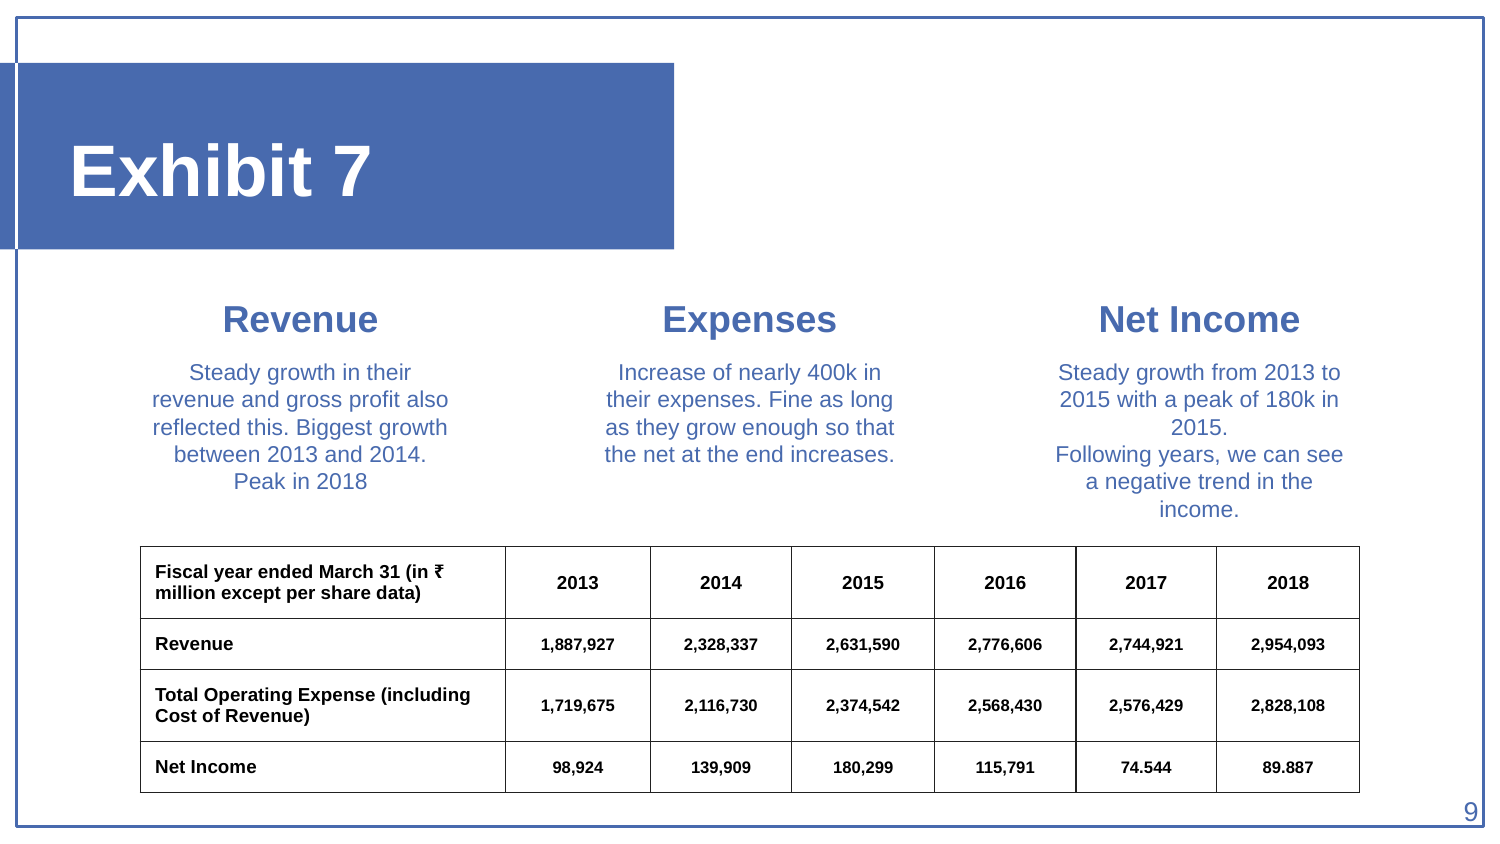

# Exhibit 7
Revenue
Expenses
Net Income
Steady growth in their revenue and gross profit also reflected this. Biggest growth between 2013 and 2014. Peak in 2018

Increase of nearly 400k in their expenses. Fine as long as they grow enough so that the net at the end increases.

Steady growth from 2013 to 2015 with a peak of 180k in 2015.
Following years, we can see a negative trend in the income.

| Fiscal year ended March 31 (in ₹ million except per share data) | 2013 | 2014 | 2015 | 2016 | 2017 | 2018 |
| --- | --- | --- | --- | --- | --- | --- |
| Revenue | 1,887,927 | 2,328,337 | 2,631,590 | 2,776,606 | 2,744,921 | 2,954,093 |
| Total Operating Expense (including Cost of Revenue) | 1,719,675 | 2,116,730 | 2,374,542 | 2,568,430 | 2,576,429 | 2,828,108 |
| Net Income | 98,924 | 139,909 | 180,299 | 115,791 | 74.544 | 89.887 |
9